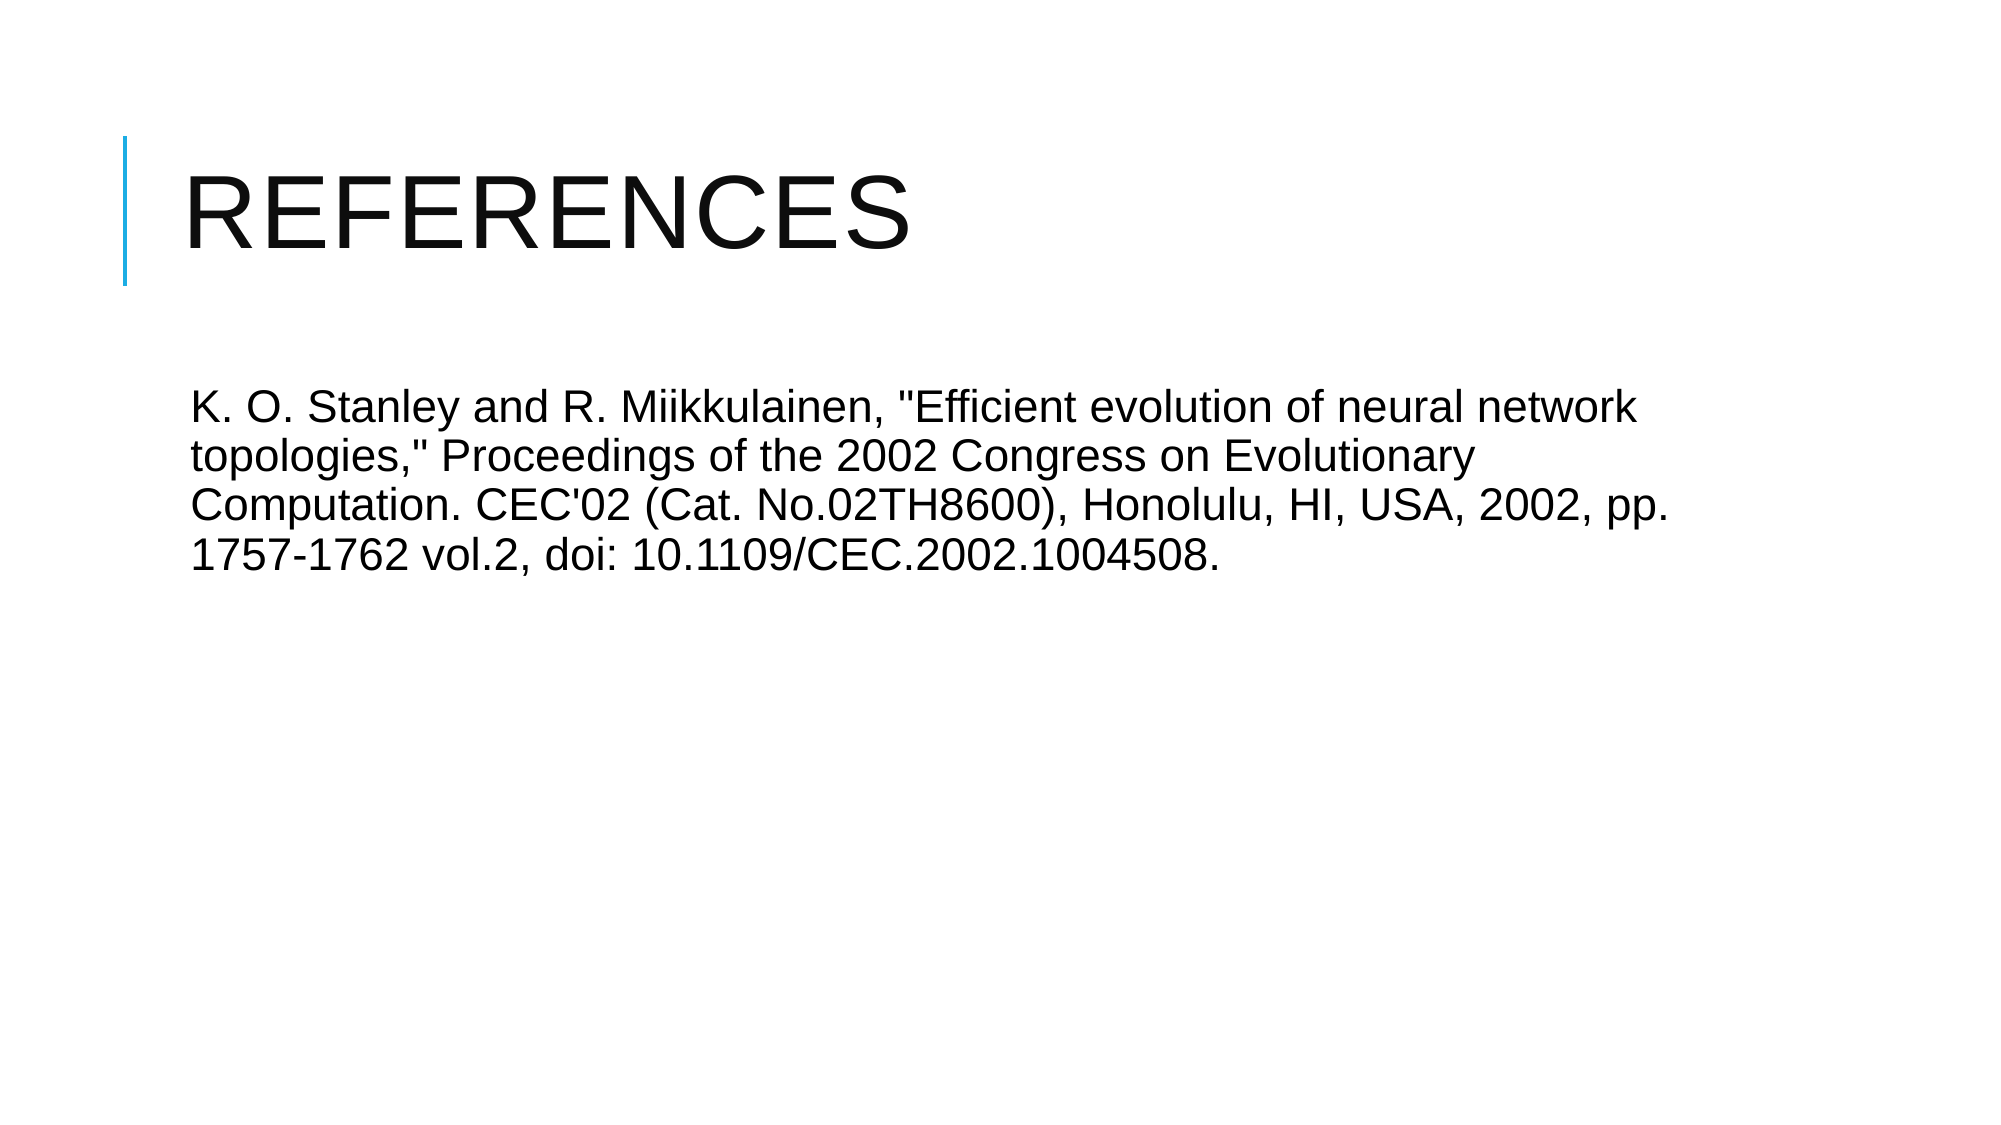

# References
K. O. Stanley and R. Miikkulainen, "Efficient evolution of neural network topologies," Proceedings of the 2002 Congress on Evolutionary Computation. CEC'02 (Cat. No.02TH8600), Honolulu, HI, USA, 2002, pp. 1757-1762 vol.2, doi: 10.1109/CEC.2002.1004508.